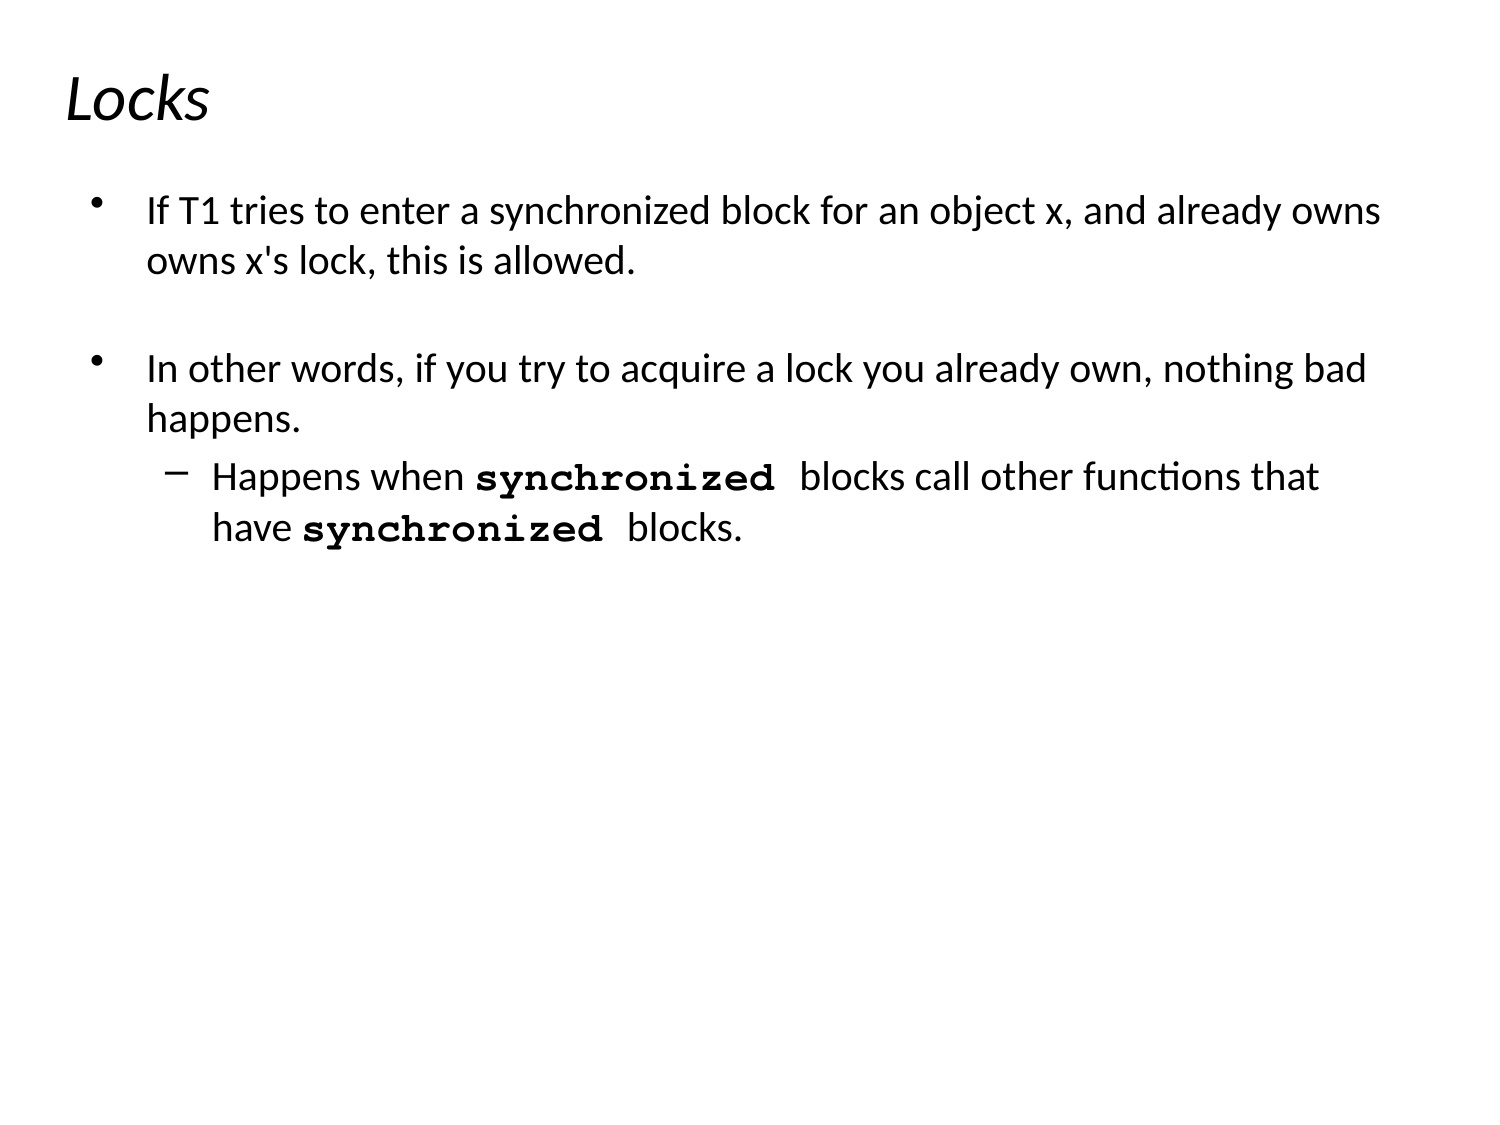

# Locks
If T1 tries to enter a synchronized block for an object x, and already owns owns x's lock, this is allowed.
In other words, if you try to acquire a lock you already own, nothing bad happens.
Happens when synchronized blocks call other functions that have synchronized blocks.